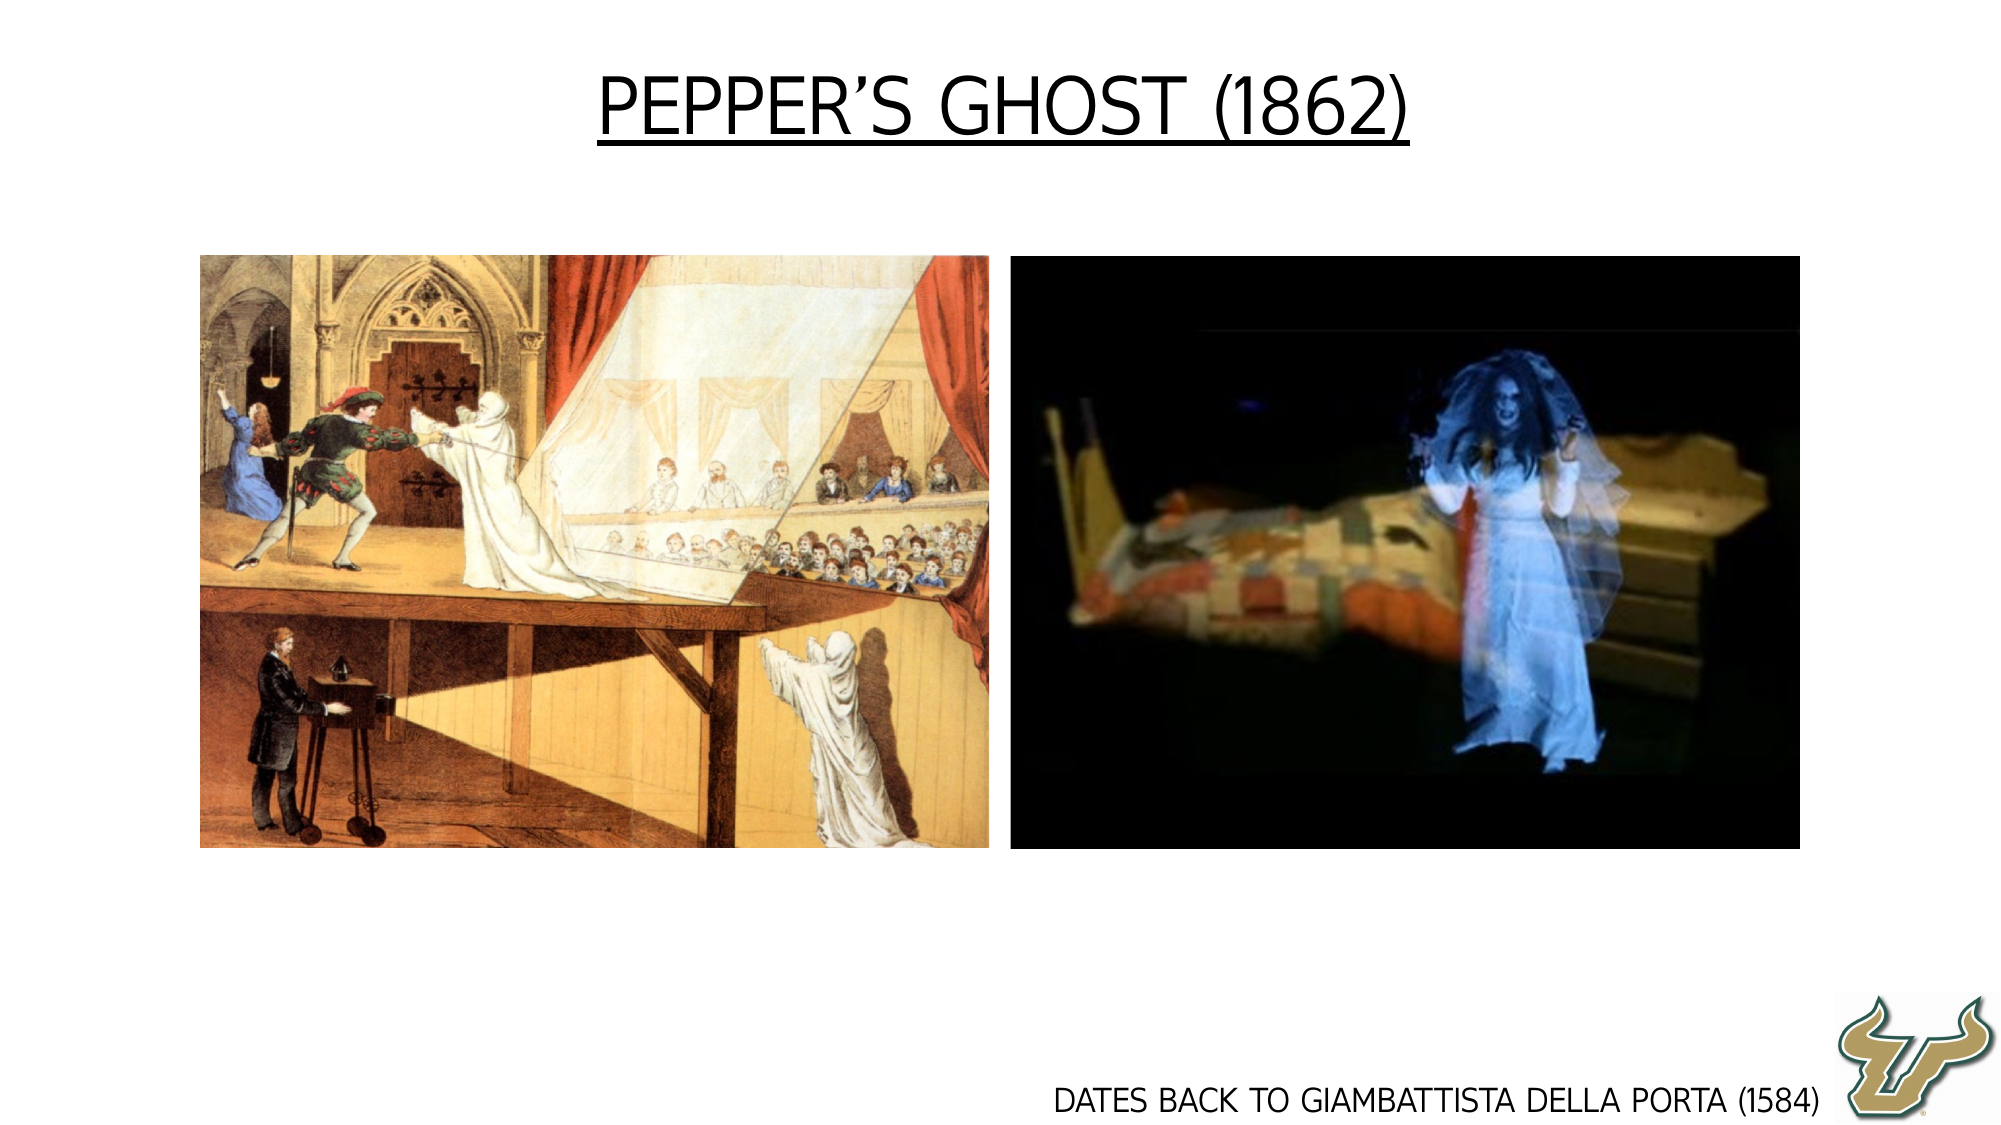

Pepper’s Ghost (1862)

Dates back to Giambattista della Porta (1584)